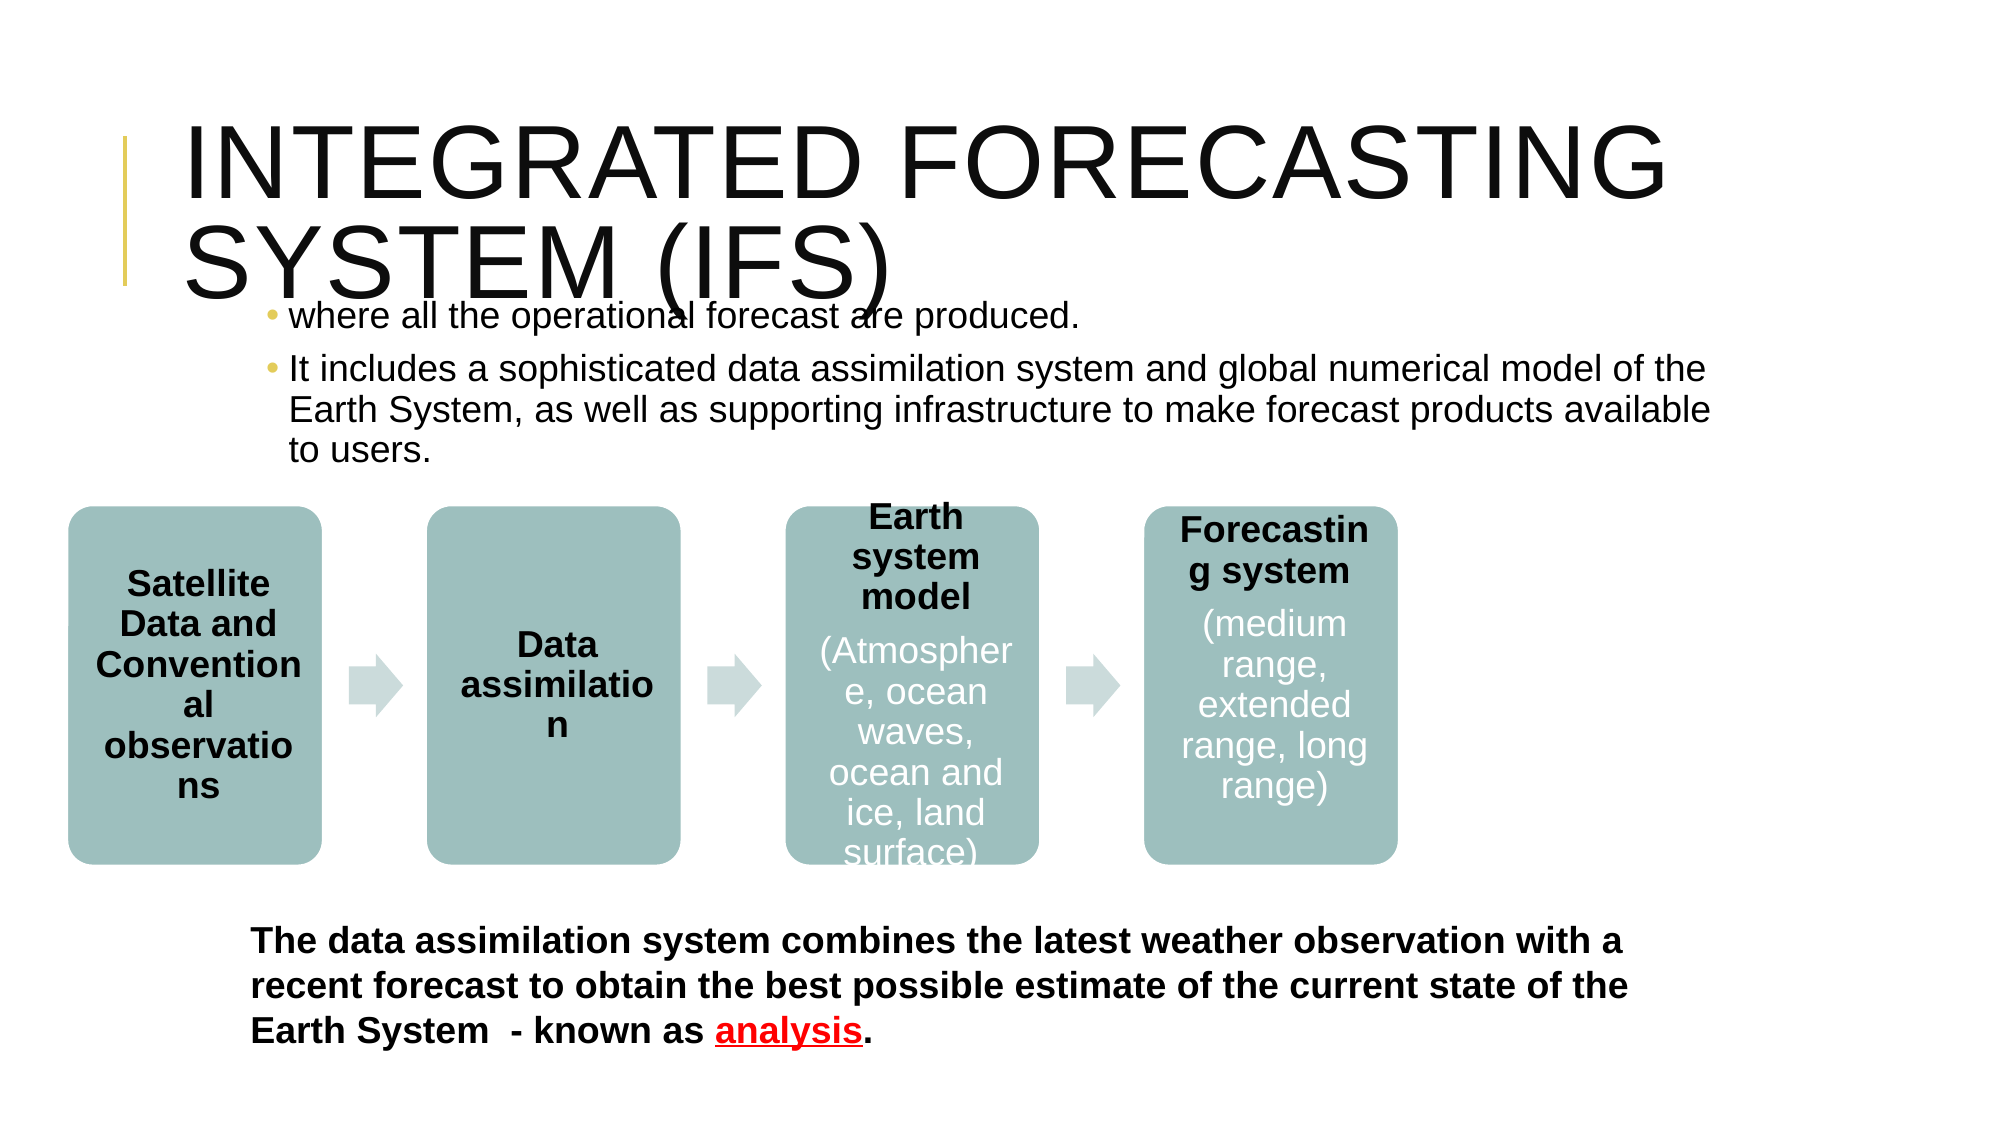

# Integrated Forecasting System (IFS)
Satellite Data and Conventional observations

Data assimilation

Earth system model
(Atmosphere, ocean waves, ocean and ice, land surface)

Forecasting system
(medium range, extended range, long range)

where all the operational forecast are produced.
It includes a sophisticated data assimilation system and global numerical model of the Earth System, as well as supporting infrastructure to make forecast products available to users.

The data assimilation system combines the latest weather observation with a recent forecast to obtain the best possible estimate of the current state of the Earth System  - known as analysis.